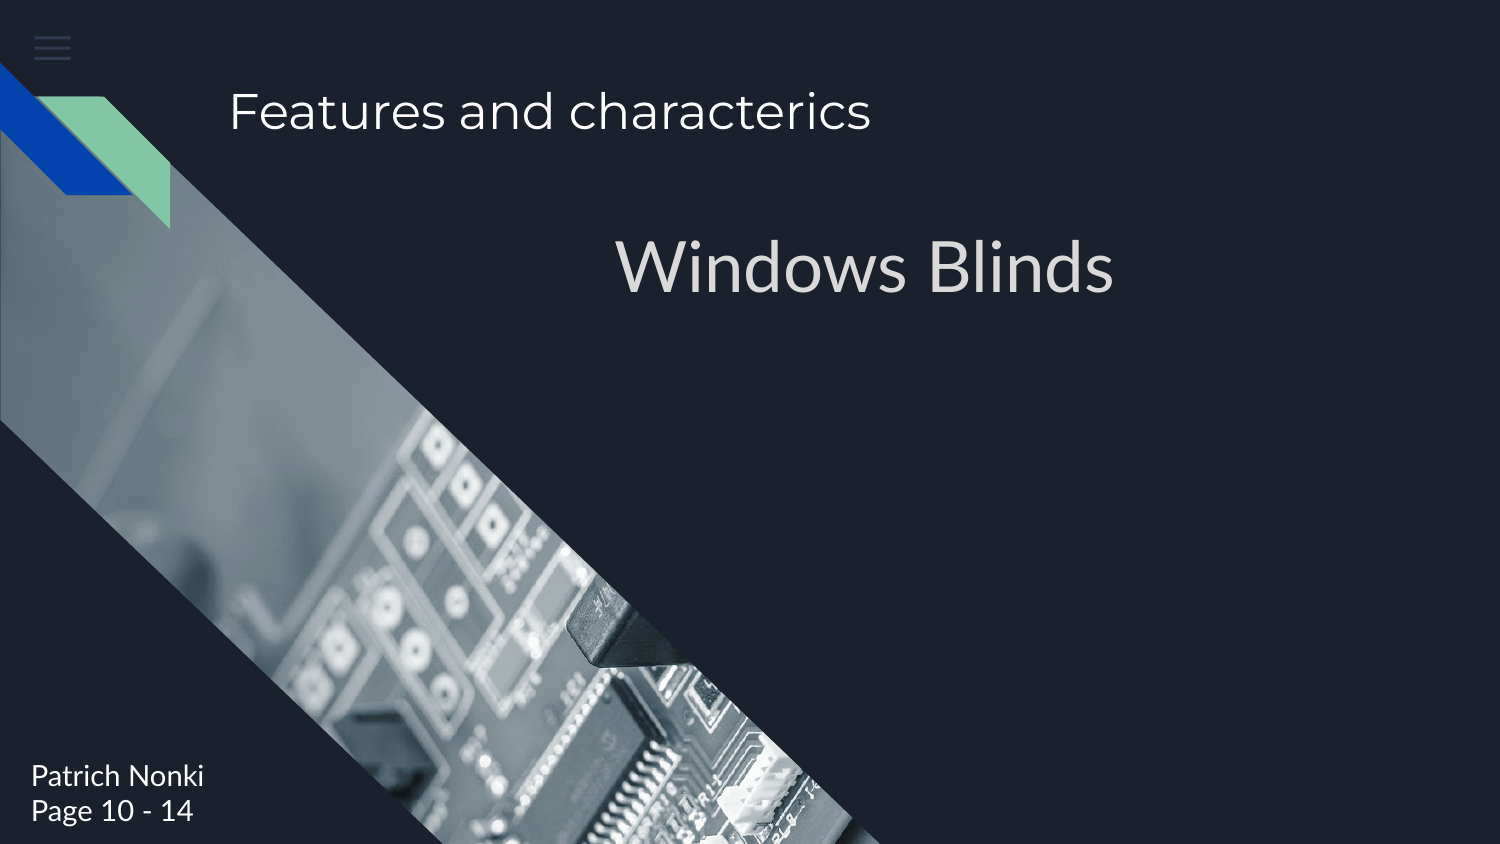

# Features and characterics
Windows Blinds
Patrich Nonki
Page 10 - 14